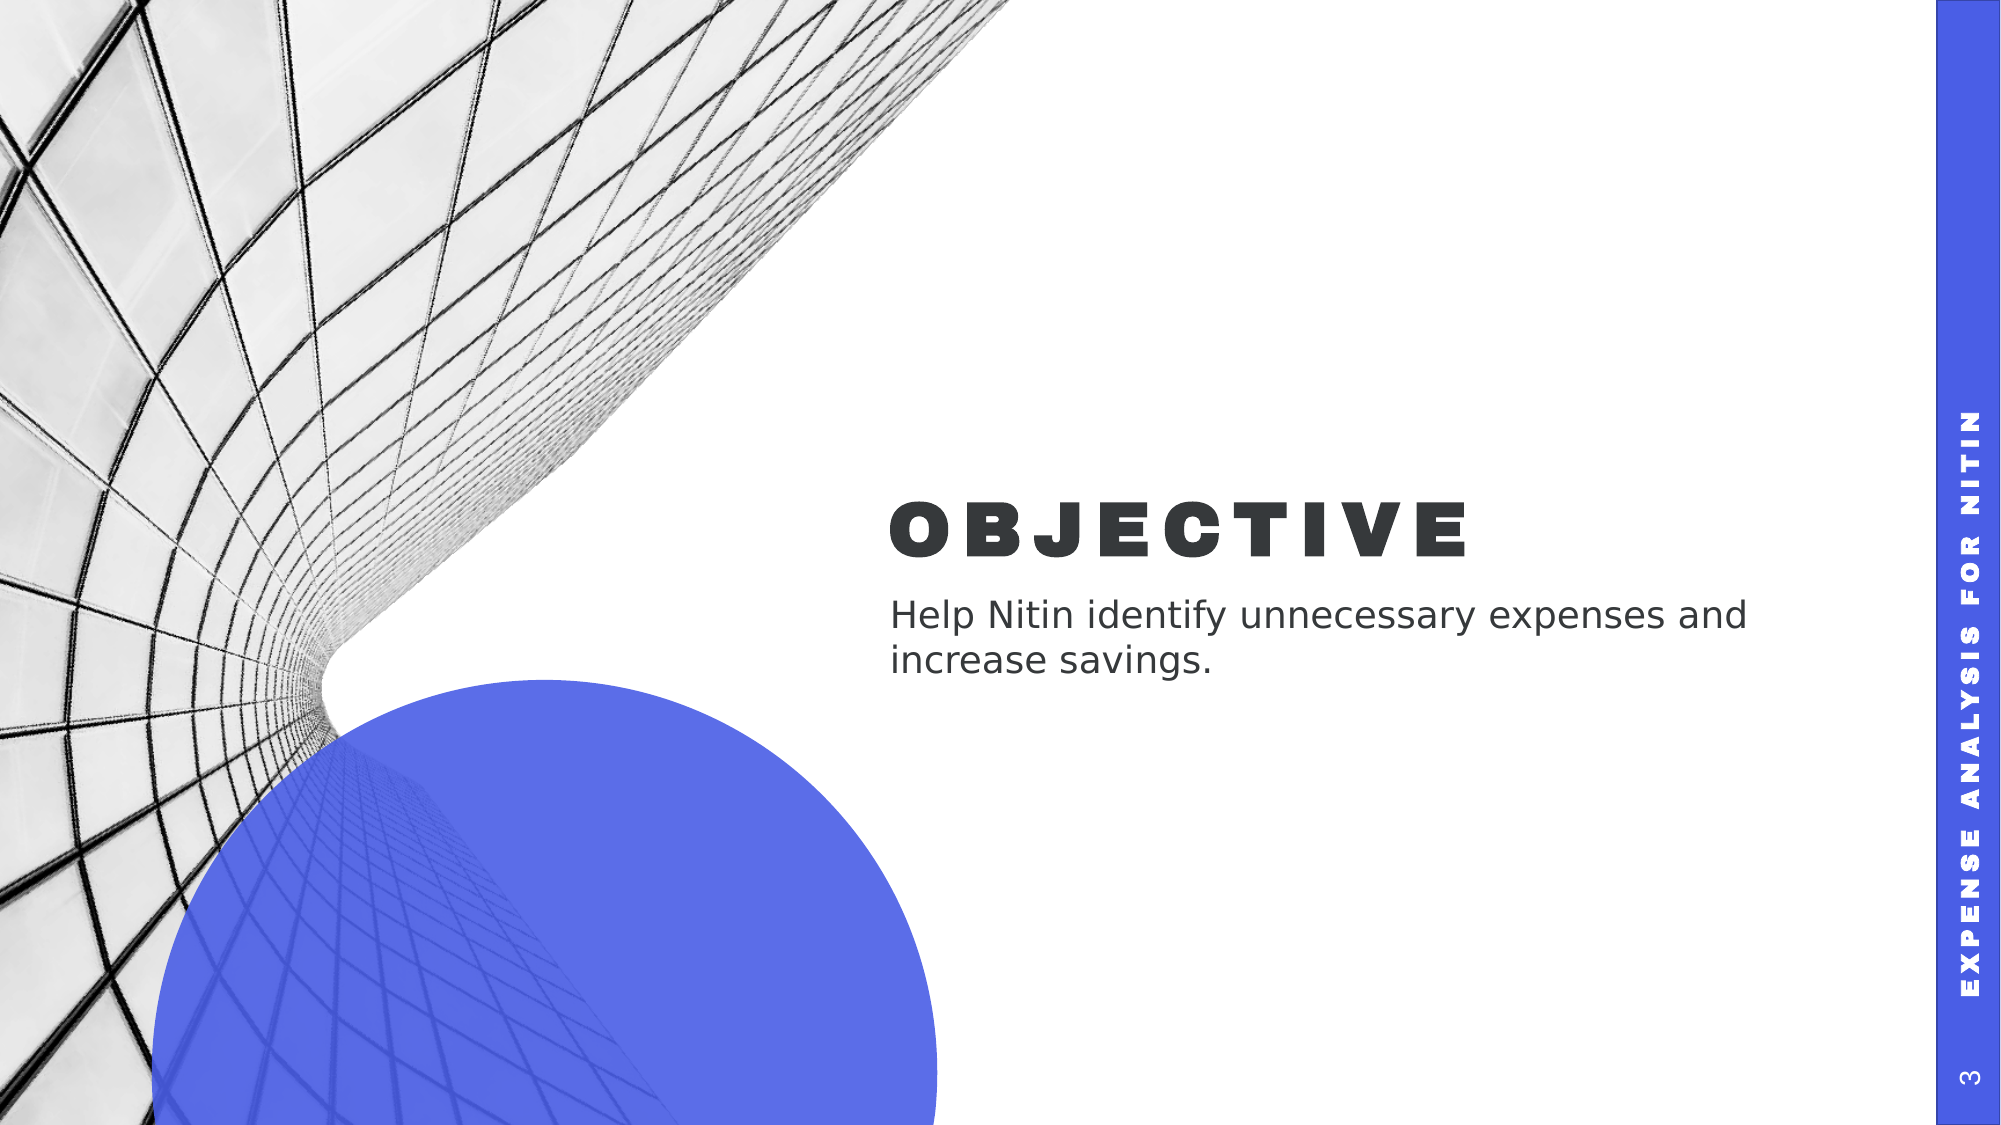

# objective
Expense Analysis for Nitin
Help Nitin identify unnecessary expenses and increase savings.

3